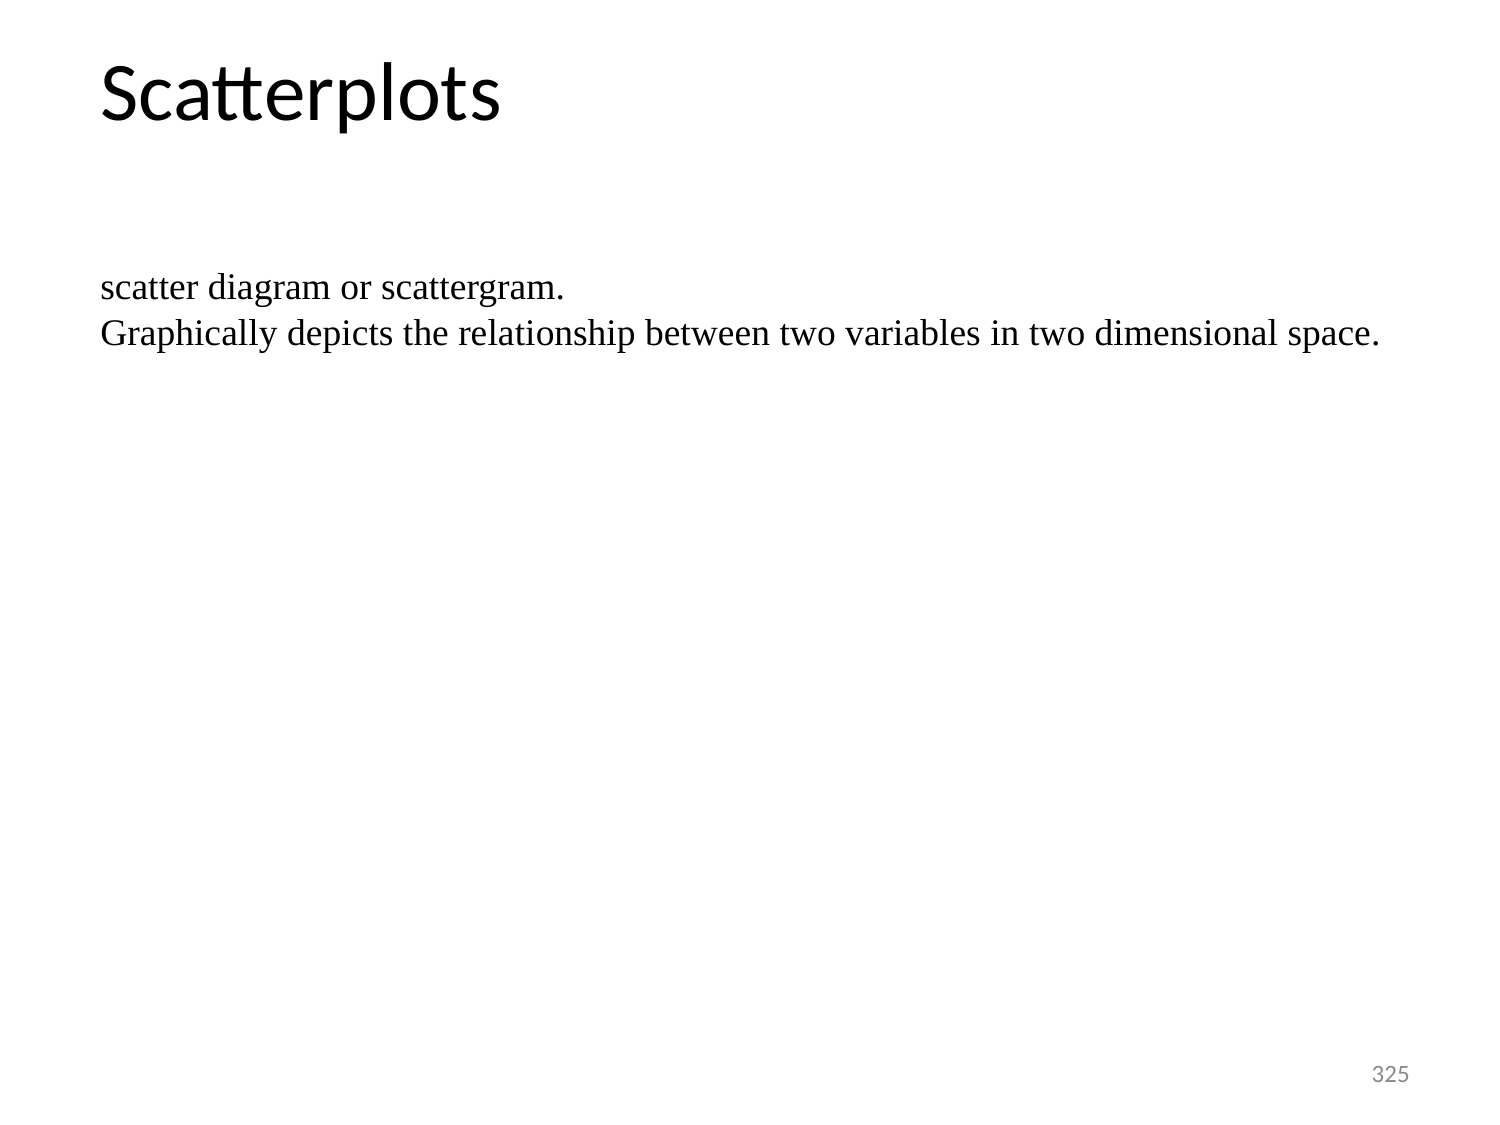

# Scatterplots
scatter diagram or scattergram.
Graphically depicts the relationship between two variables in two dimensional space.
325